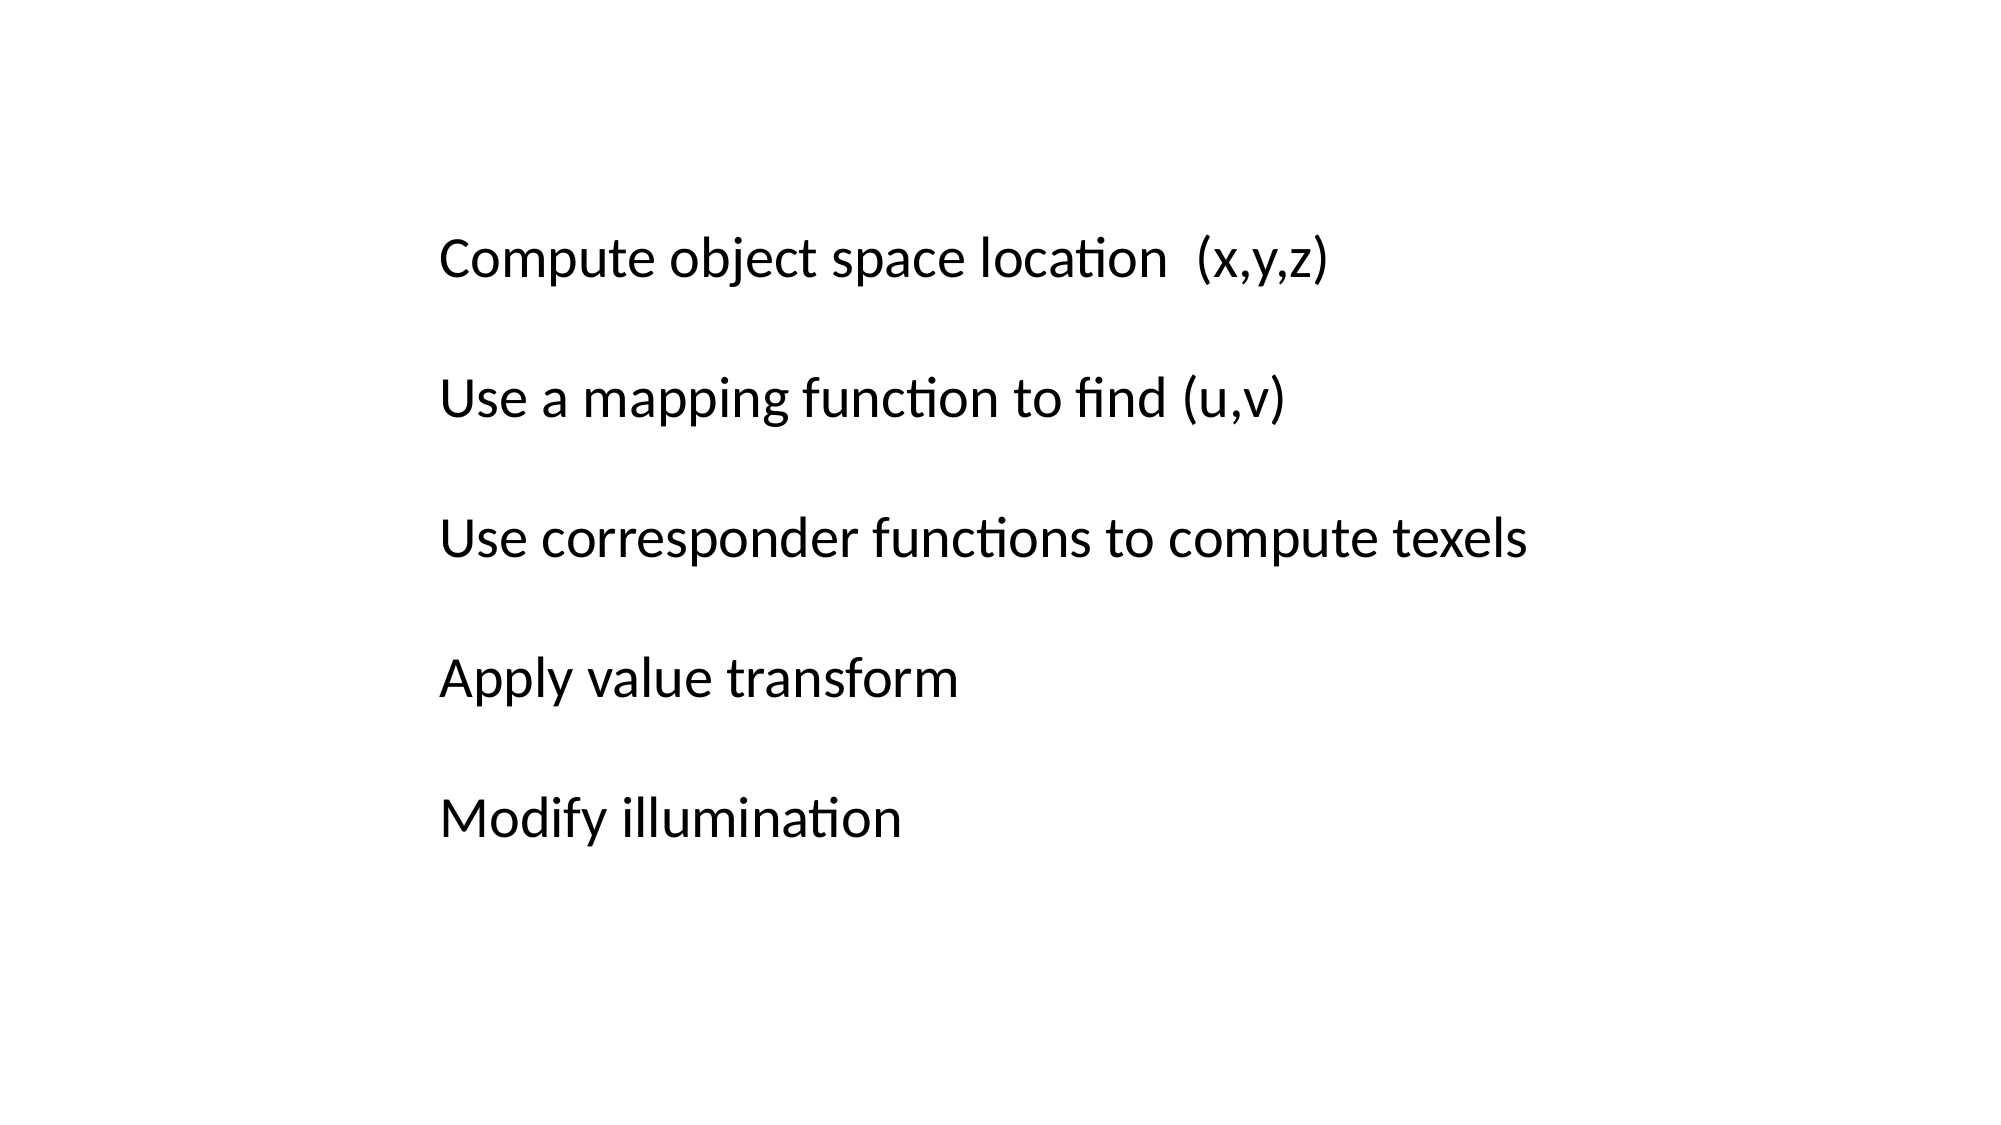

Compute object space location  (x,y,z)

Use a mapping function to find (u,v)

Use corresponder functions to compute texels

Apply value transform

Modify illumination